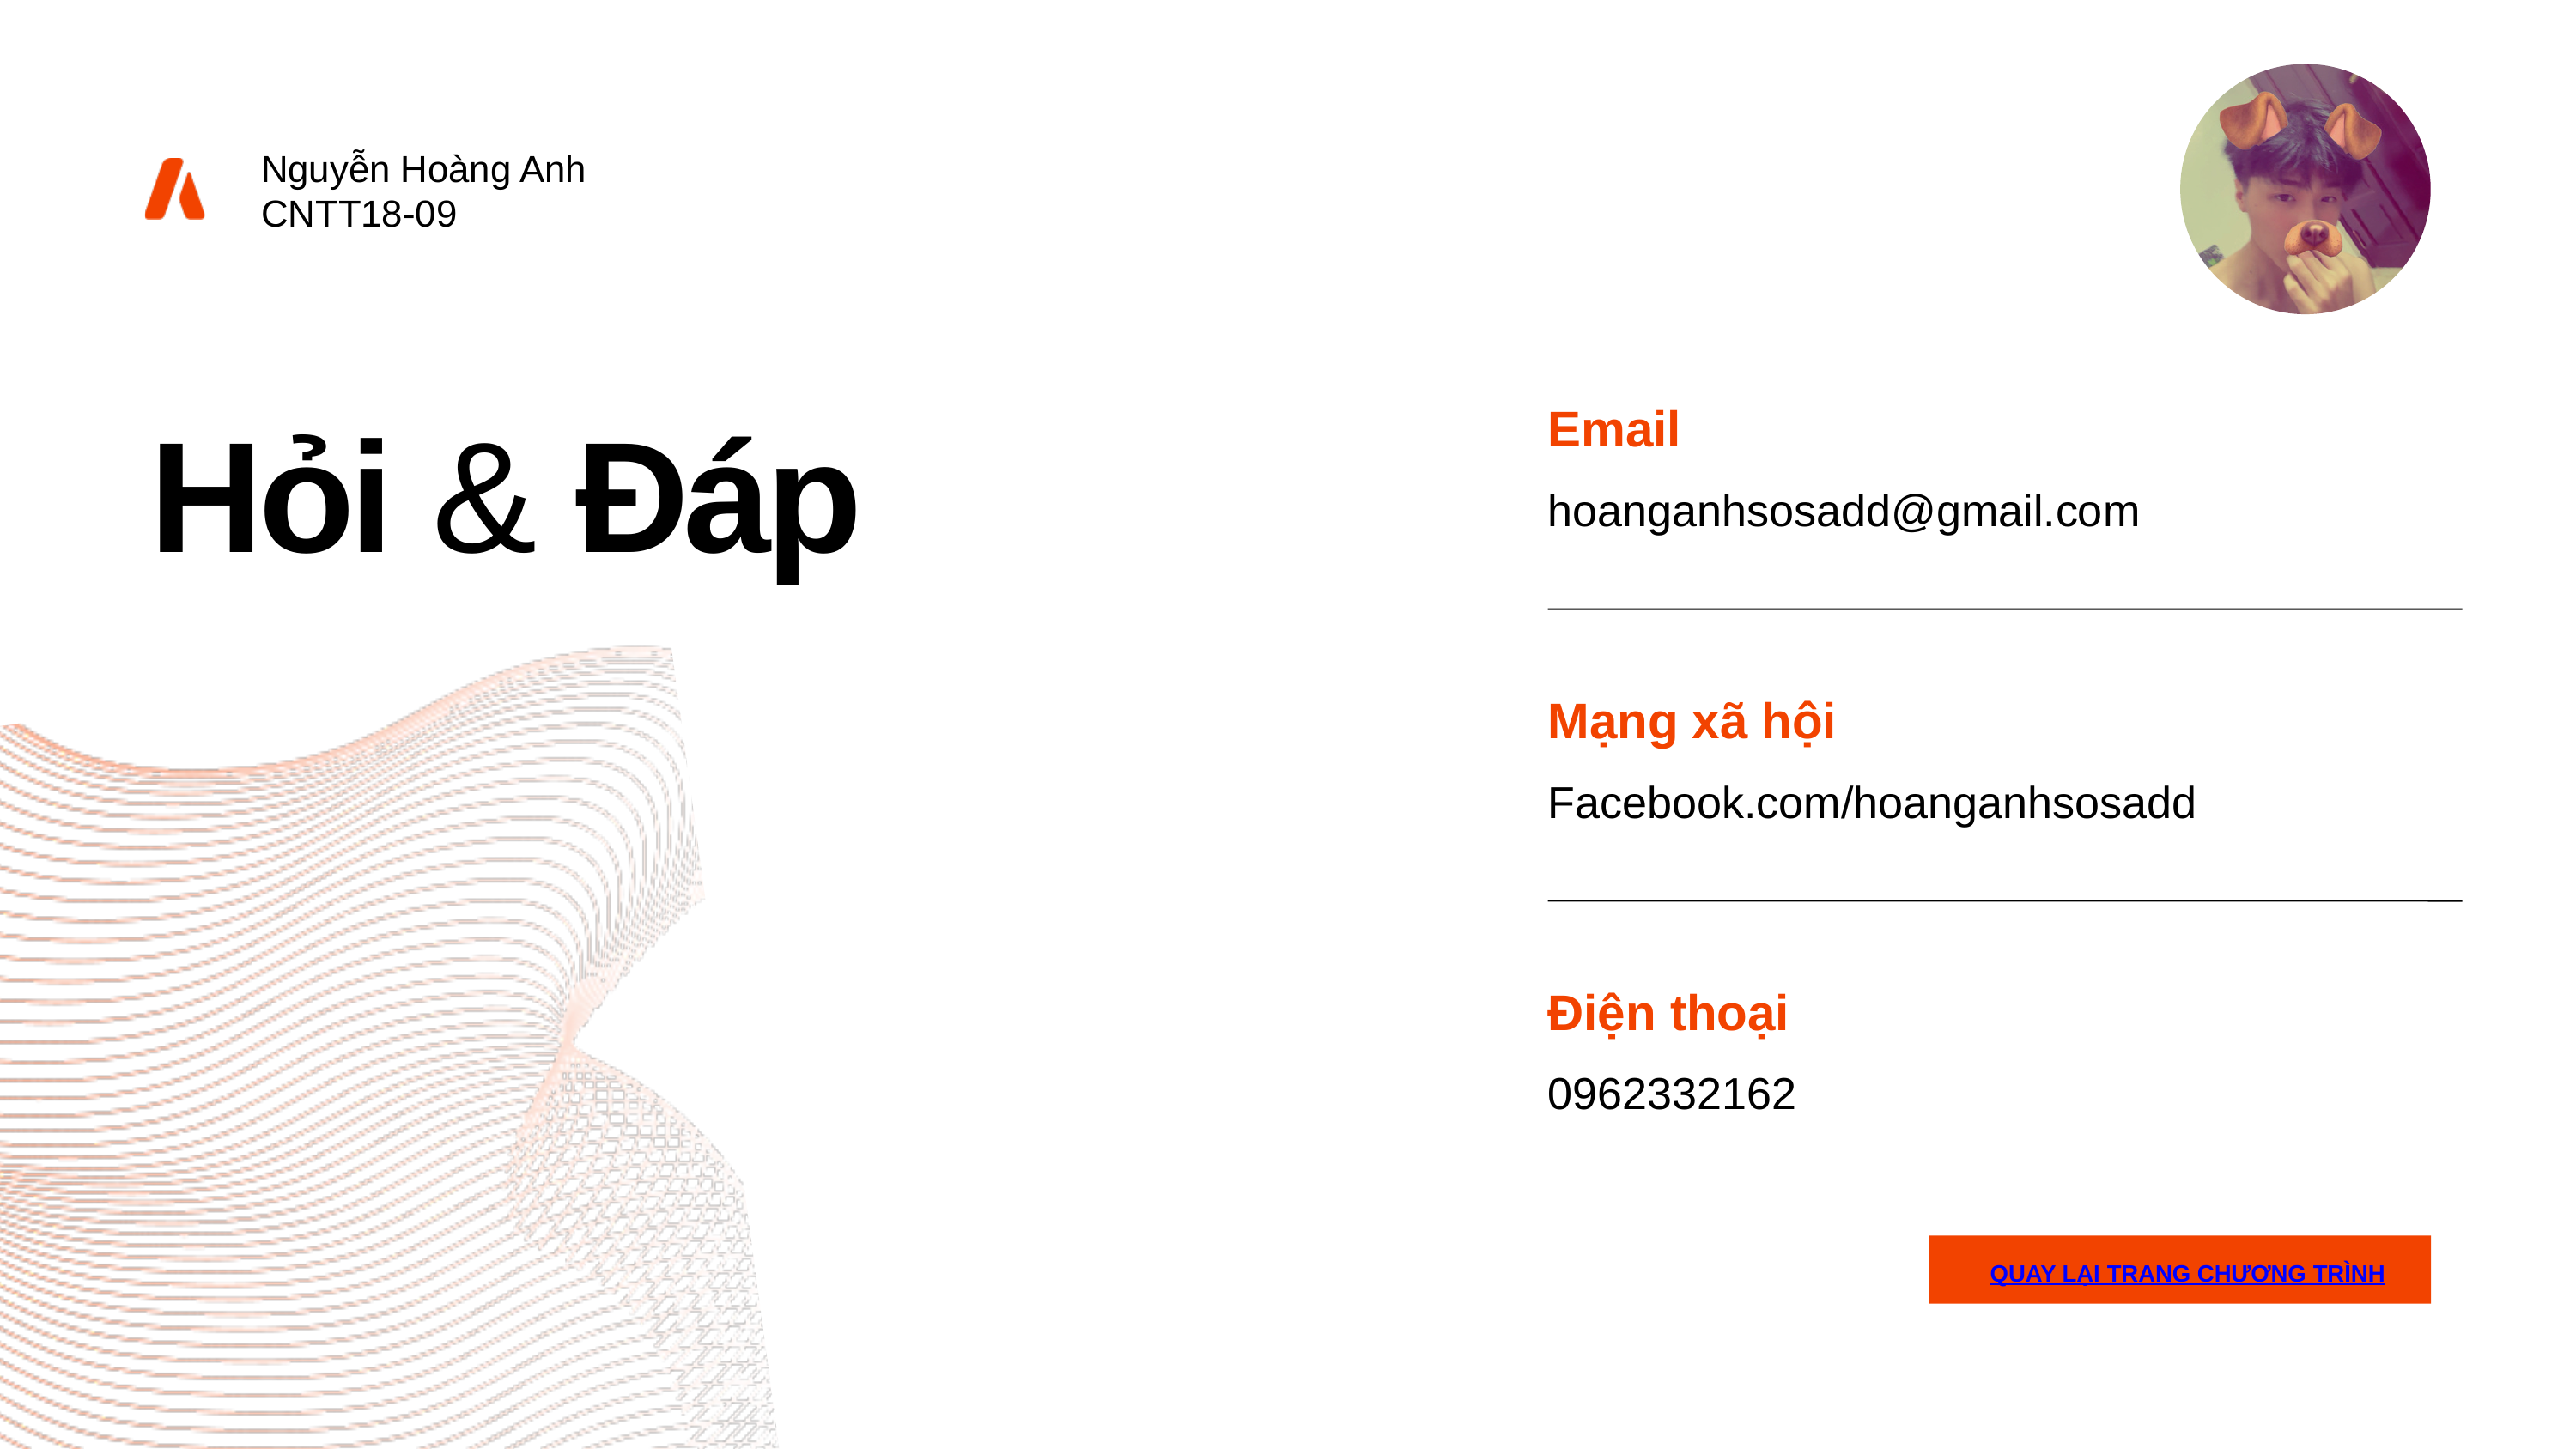

Nguyễn Hoàng Anh
CNTT18-09

Email
hoanganhsosadd@gmail.com

Mạng xã hội
Facebook.com/hoanganhsosadd

Điện thoại
0962332162
Hỏi & Đáp

QUAY LẠI TRANG CHƯƠNG TRÌNH